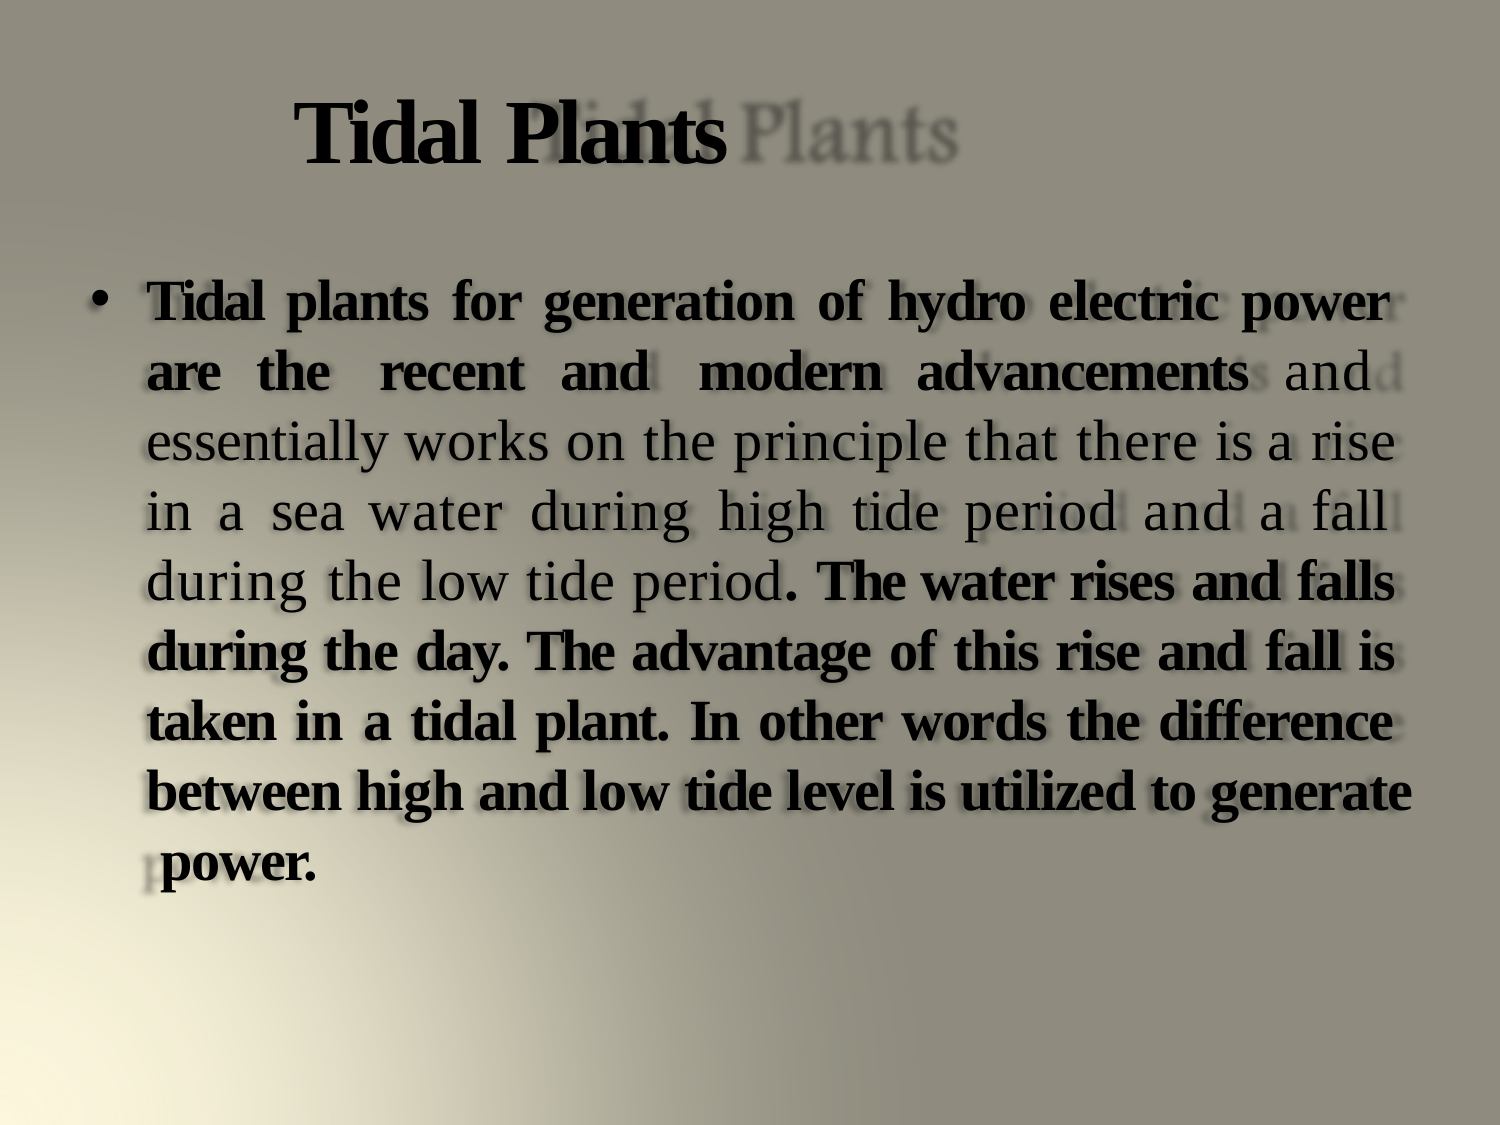

# Tidal Plants

Tidal plants for generation of hydro electric power  are the recent and modern advancements and  essentially works on the principle that there is a rise  in a sea water during high tide period and a fall  during the low tide period. The water rises and falls  during the day. The advantage of this rise and fall is  taken in a tidal plant. In other words the difference  between high and low tide level is utilized to generate  power.